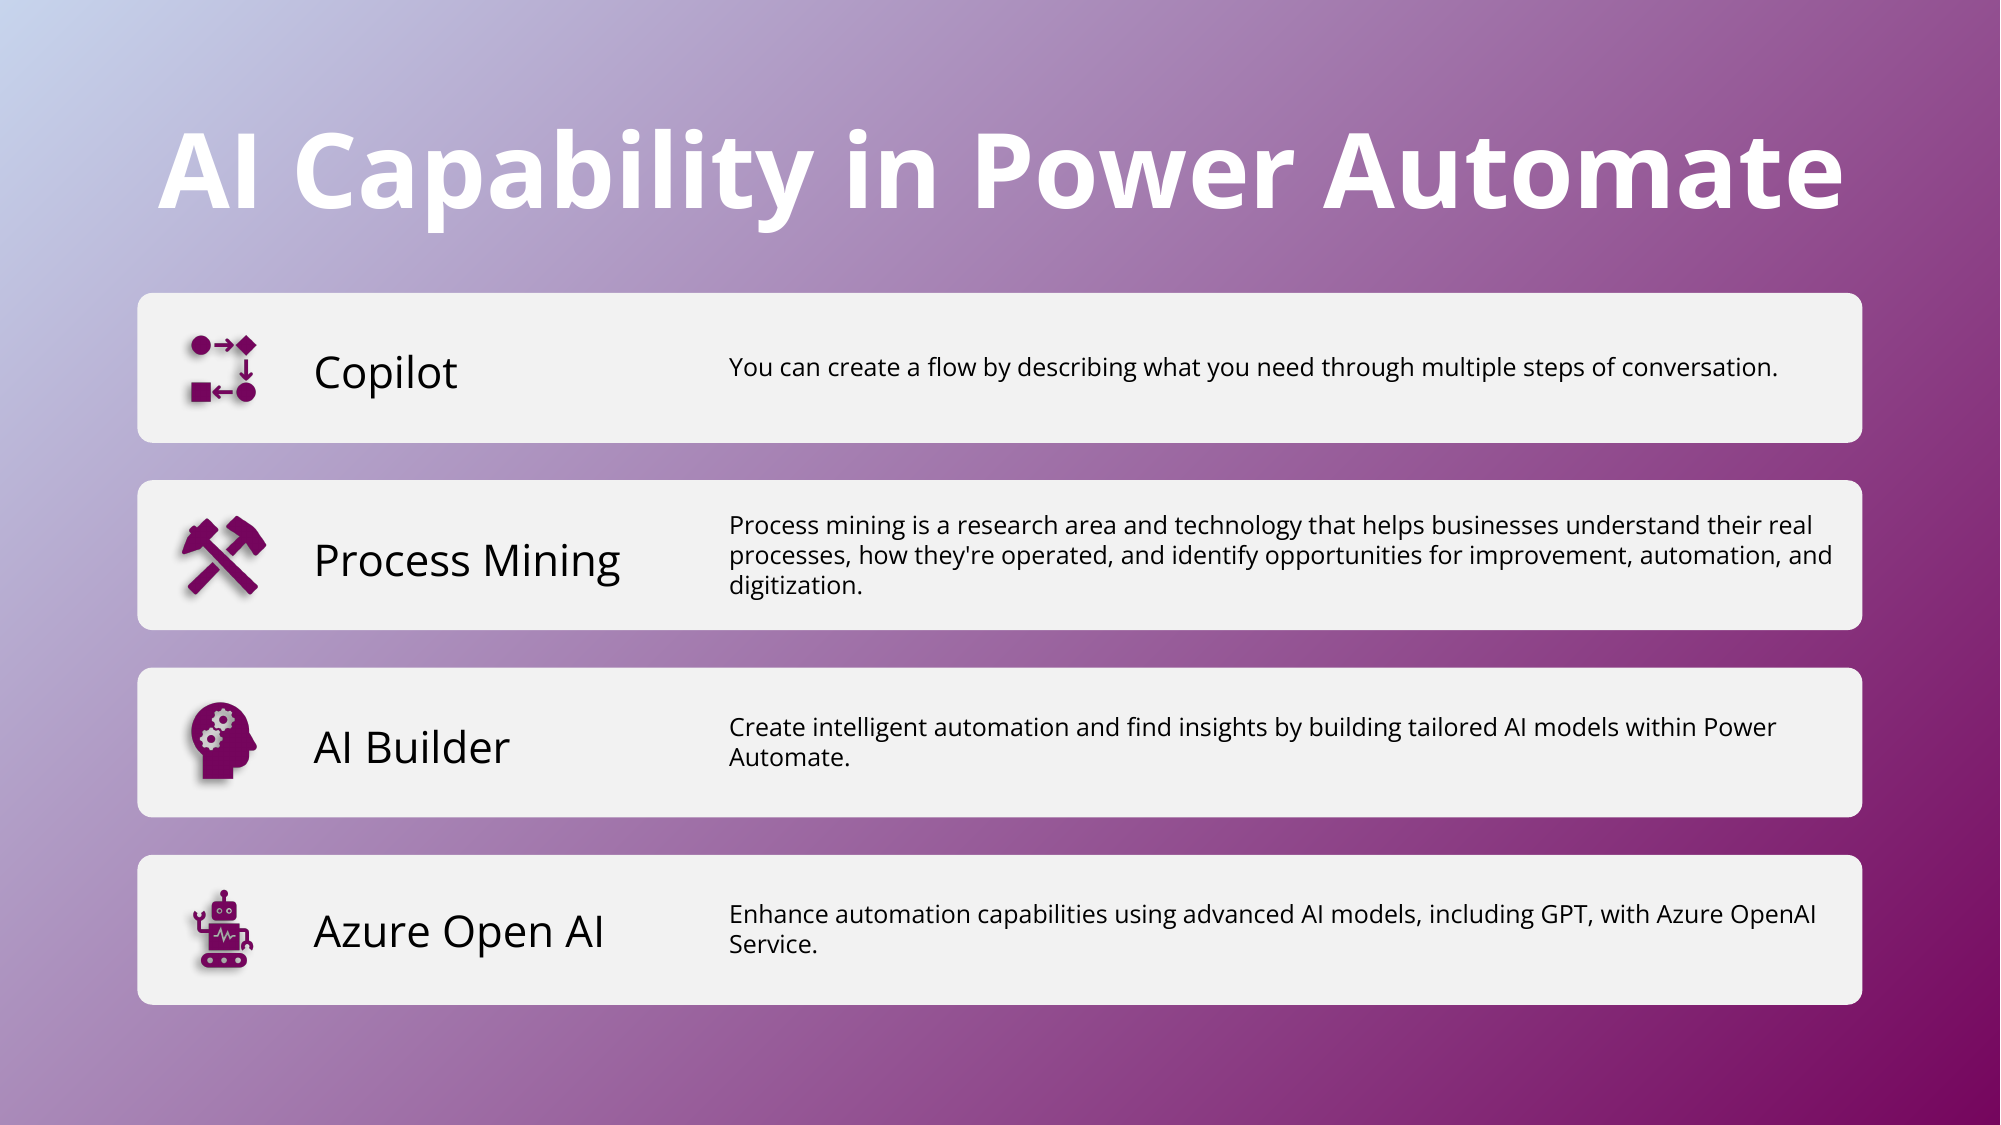

# AI Capability in Power Automate
Copilot
You can create a flow by describing what you need through multiple steps of conversation.
Process Mining
Process mining is a research area and technology that helps businesses understand their real processes, how they're operated, and identify opportunities for improvement, automation, and digitization.
AI Builder
Create intelligent automation and find insights by building tailored AI models within Power Automate.
Azure Open AI
Enhance automation capabilities using advanced AI models, including GPT, with Azure OpenAI Service.